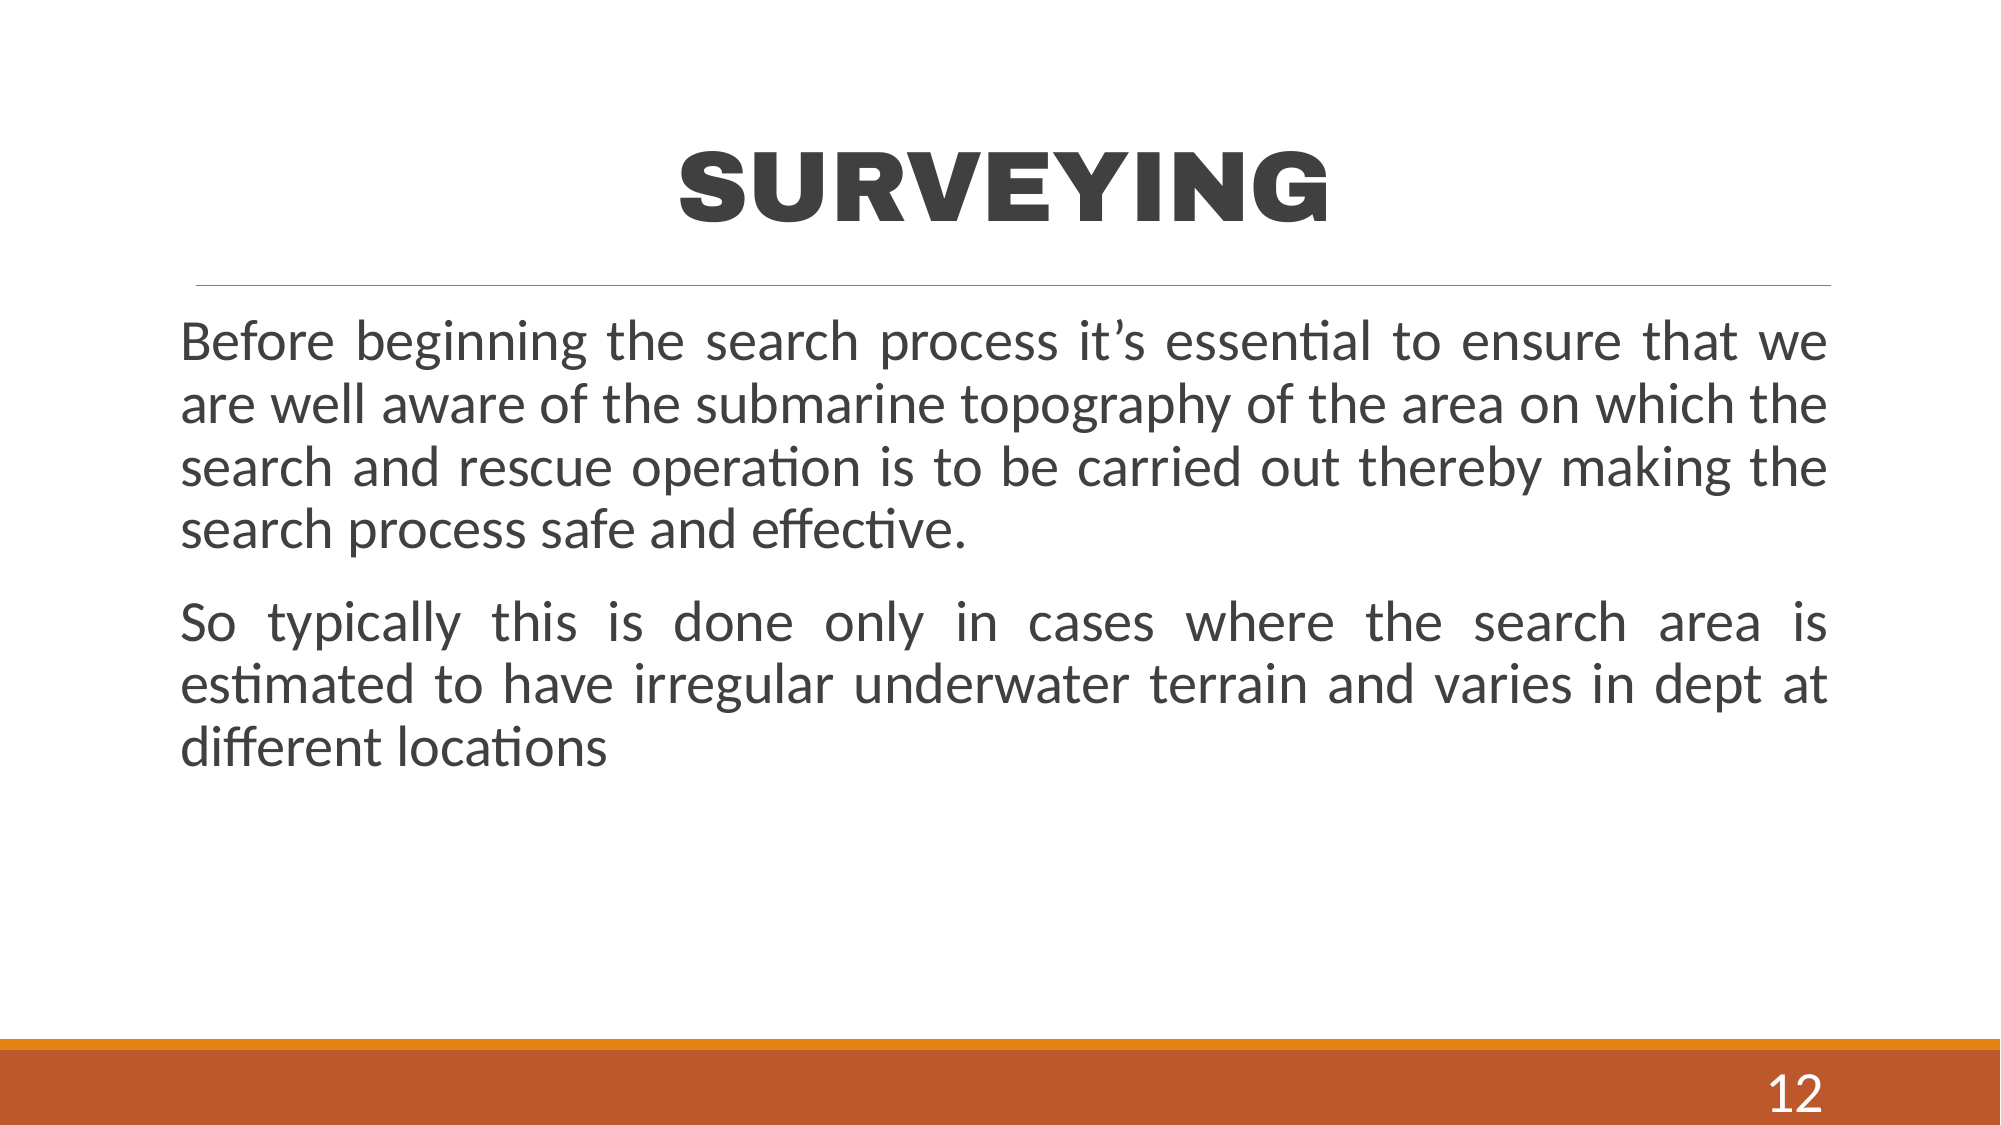

# SURVEYING
Before beginning the search process it’s essential to ensure that we are well aware of the submarine topography of the area on which the search and rescue operation is to be carried out thereby making the search process safe and effective.
So typically this is done only in cases where the search area is estimated to have irregular underwater terrain and varies in dept at different locations
12